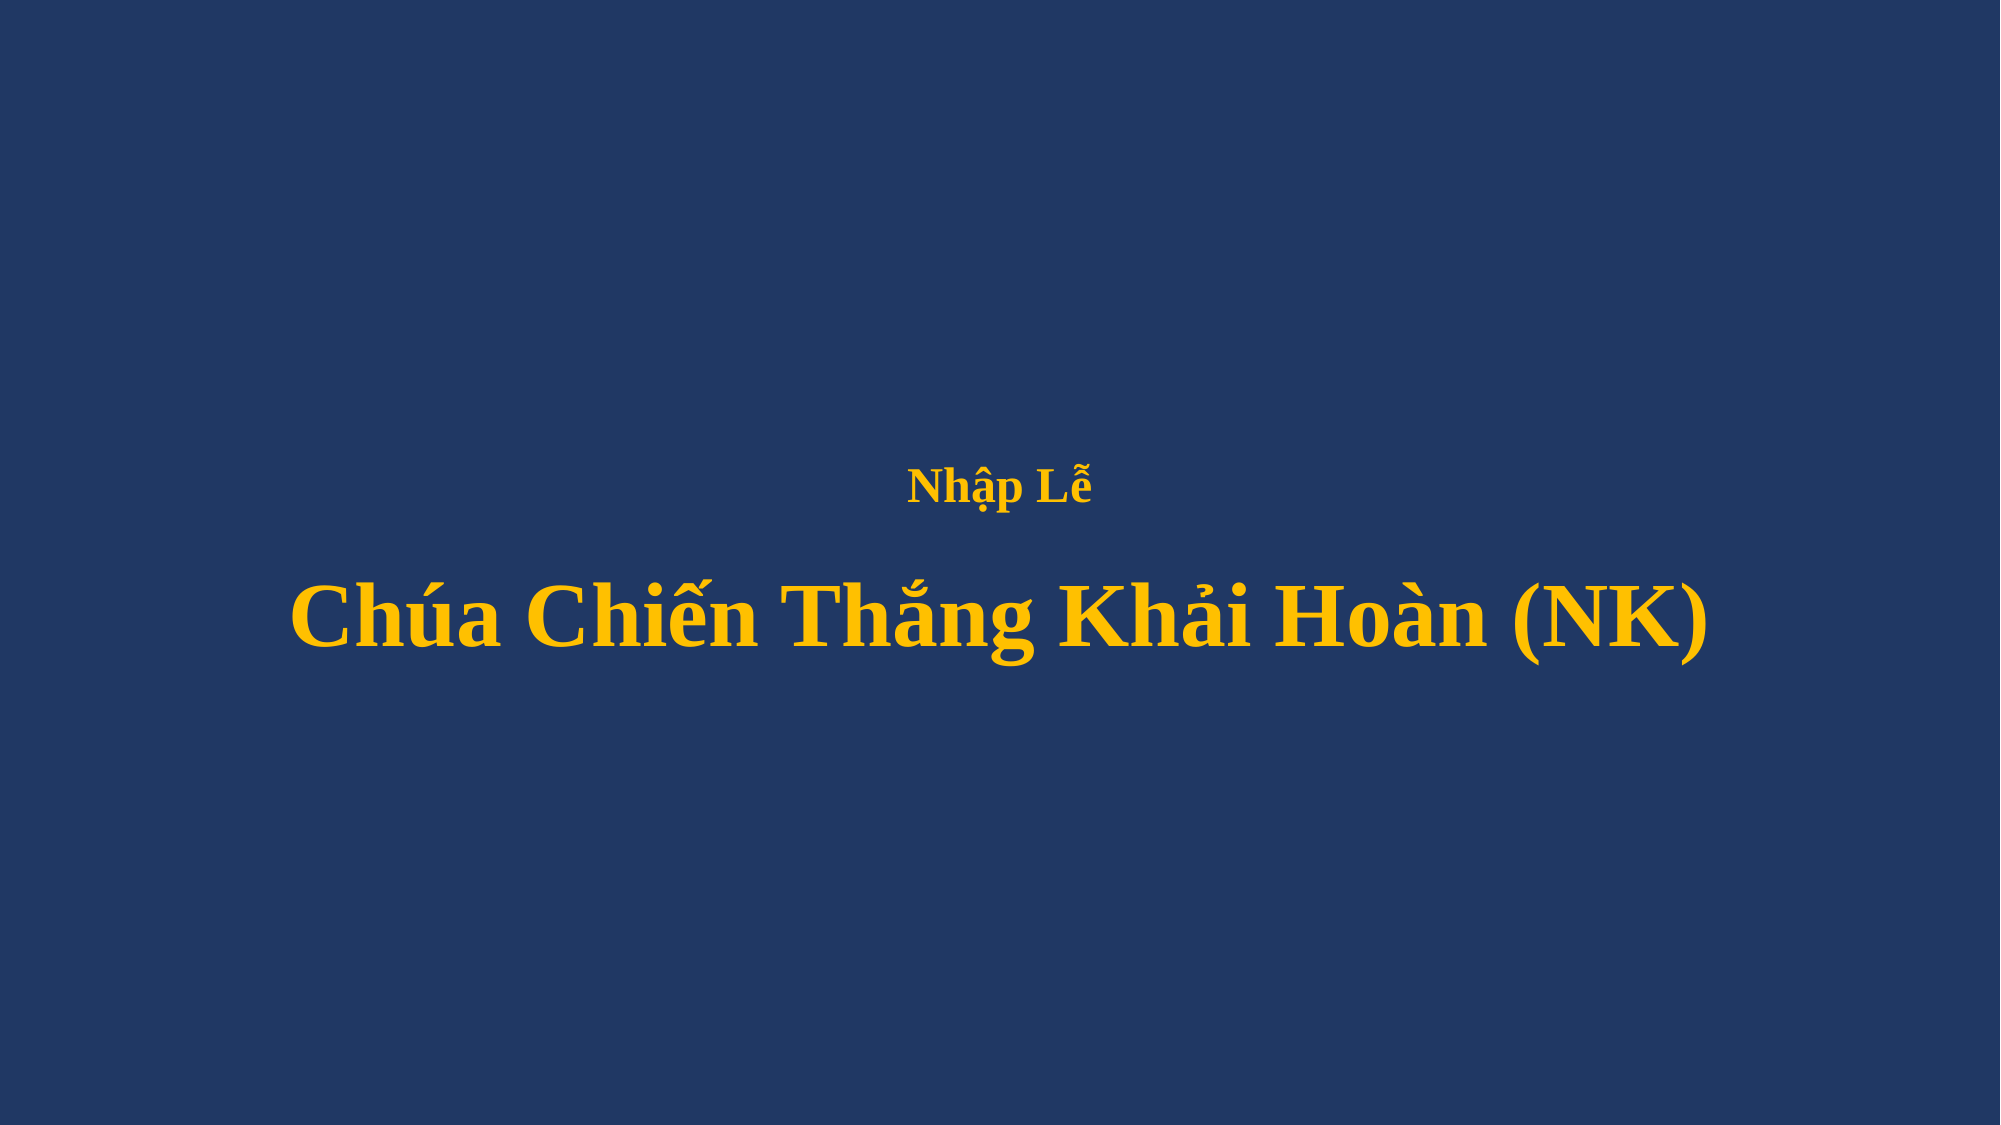

# Nhập Lễ Chúa Chiến Thắng Khải Hoàn (NK)